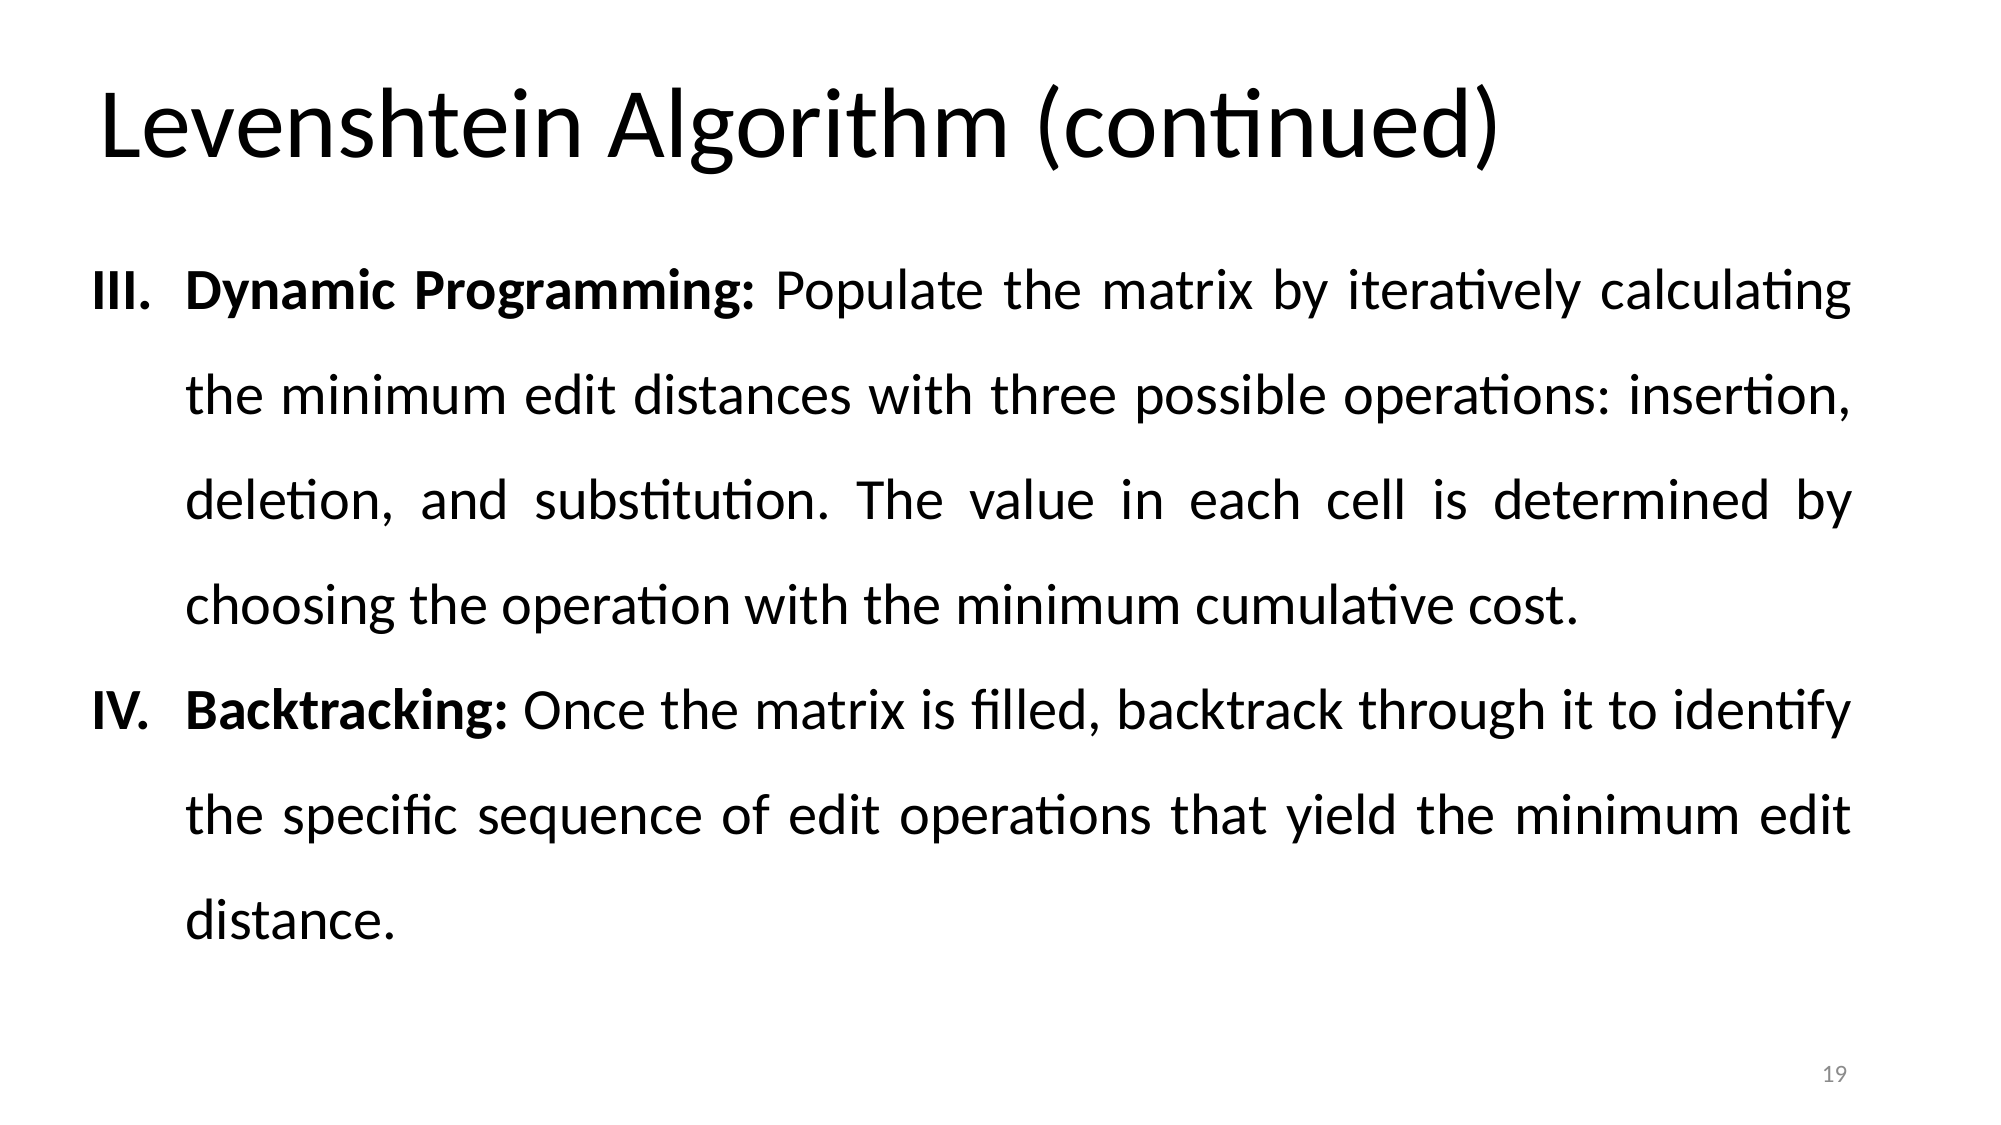

Levenshtein Algorithm (continued)
Dynamic Programming: Populate the matrix by iteratively calculating the minimum edit distances with three possible operations: insertion, deletion, and substitution. The value in each cell is determined by choosing the operation with the minimum cumulative cost.
Backtracking: Once the matrix is filled, backtrack through it to identify the specific sequence of edit operations that yield the minimum edit distance.
19